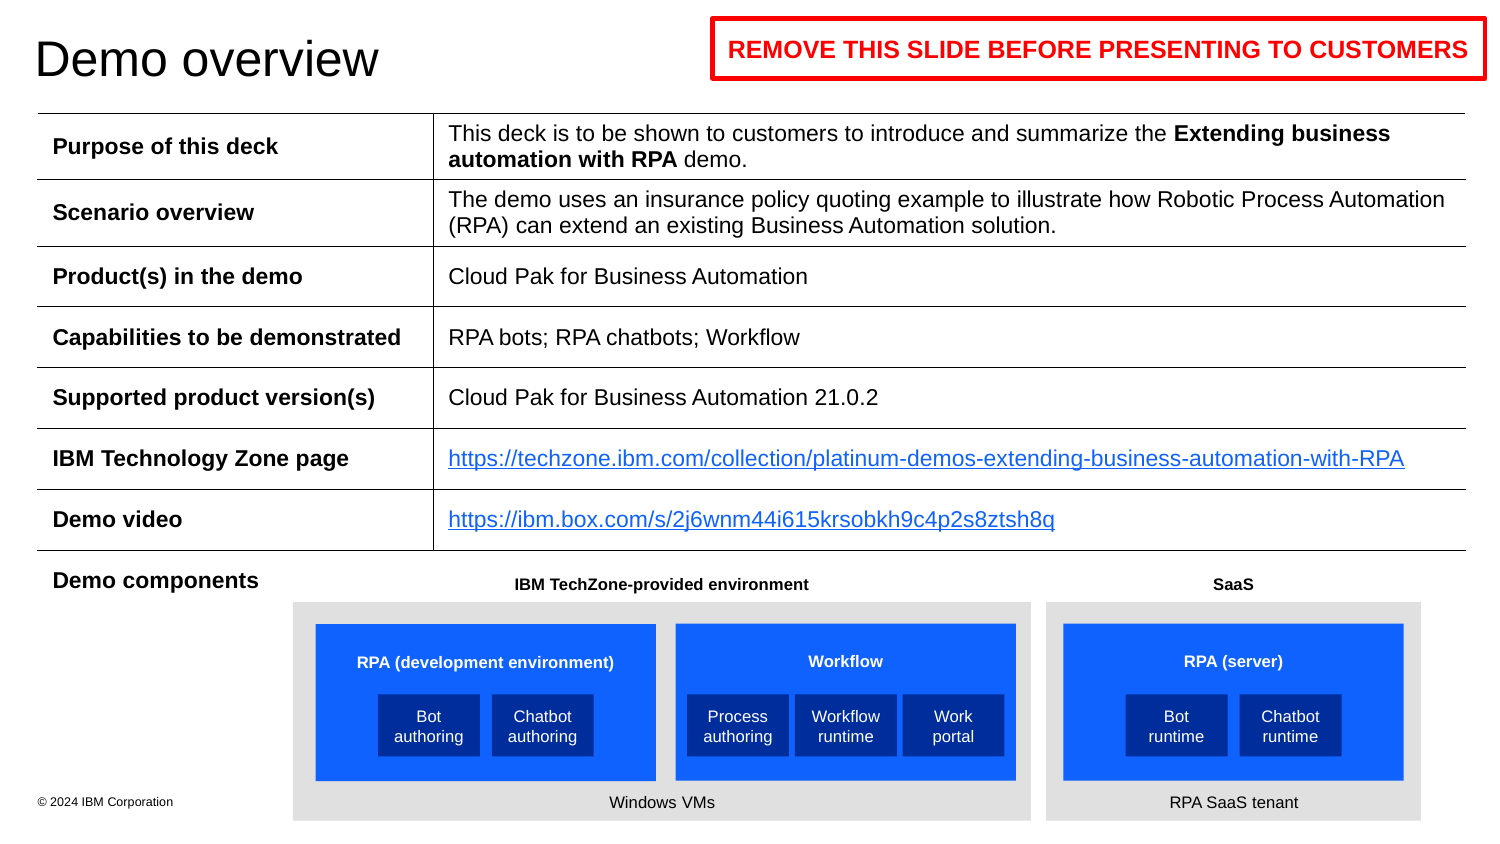

REMOVE THIS SLIDE BEFORE PRESENTING TO CUSTOMERS
# Demo overview
| Purpose of this deck | This deck is to be shown to customers to introduce and summarize the Extending business automation with RPA demo. |
| --- | --- |
| Scenario overview | The demo uses an insurance policy quoting example to illustrate how Robotic Process Automation (RPA) can extend an existing Business Automation solution. |
| Product(s) in the demo | Cloud Pak for Business Automation |
| Capabilities to be demonstrated | RPA bots; RPA chatbots; Workflow |
| Supported product version(s) | Cloud Pak for Business Automation 21.0.2 |
| IBM Technology Zone page | https://techzone.ibm.com/collection/platinum-demos-extending-business-automation-with-RPA |
| Demo video | https://ibm.box.com/s/2j6wnm44i615krsobkh9c4p2s8ztsh8q |
| Demo components |  |
IBM TechZone-provided environment
SaaS

Workflow
RPA (server)
RPA (development environment)
Work
portal
Process
authoring
Workflow
runtime
Bot
authoring
Chatbot
authoring
Bot
runtime
Chatbot
runtime
Windows VMs
RPA SaaS tenant
© 2024 IBM Corporation